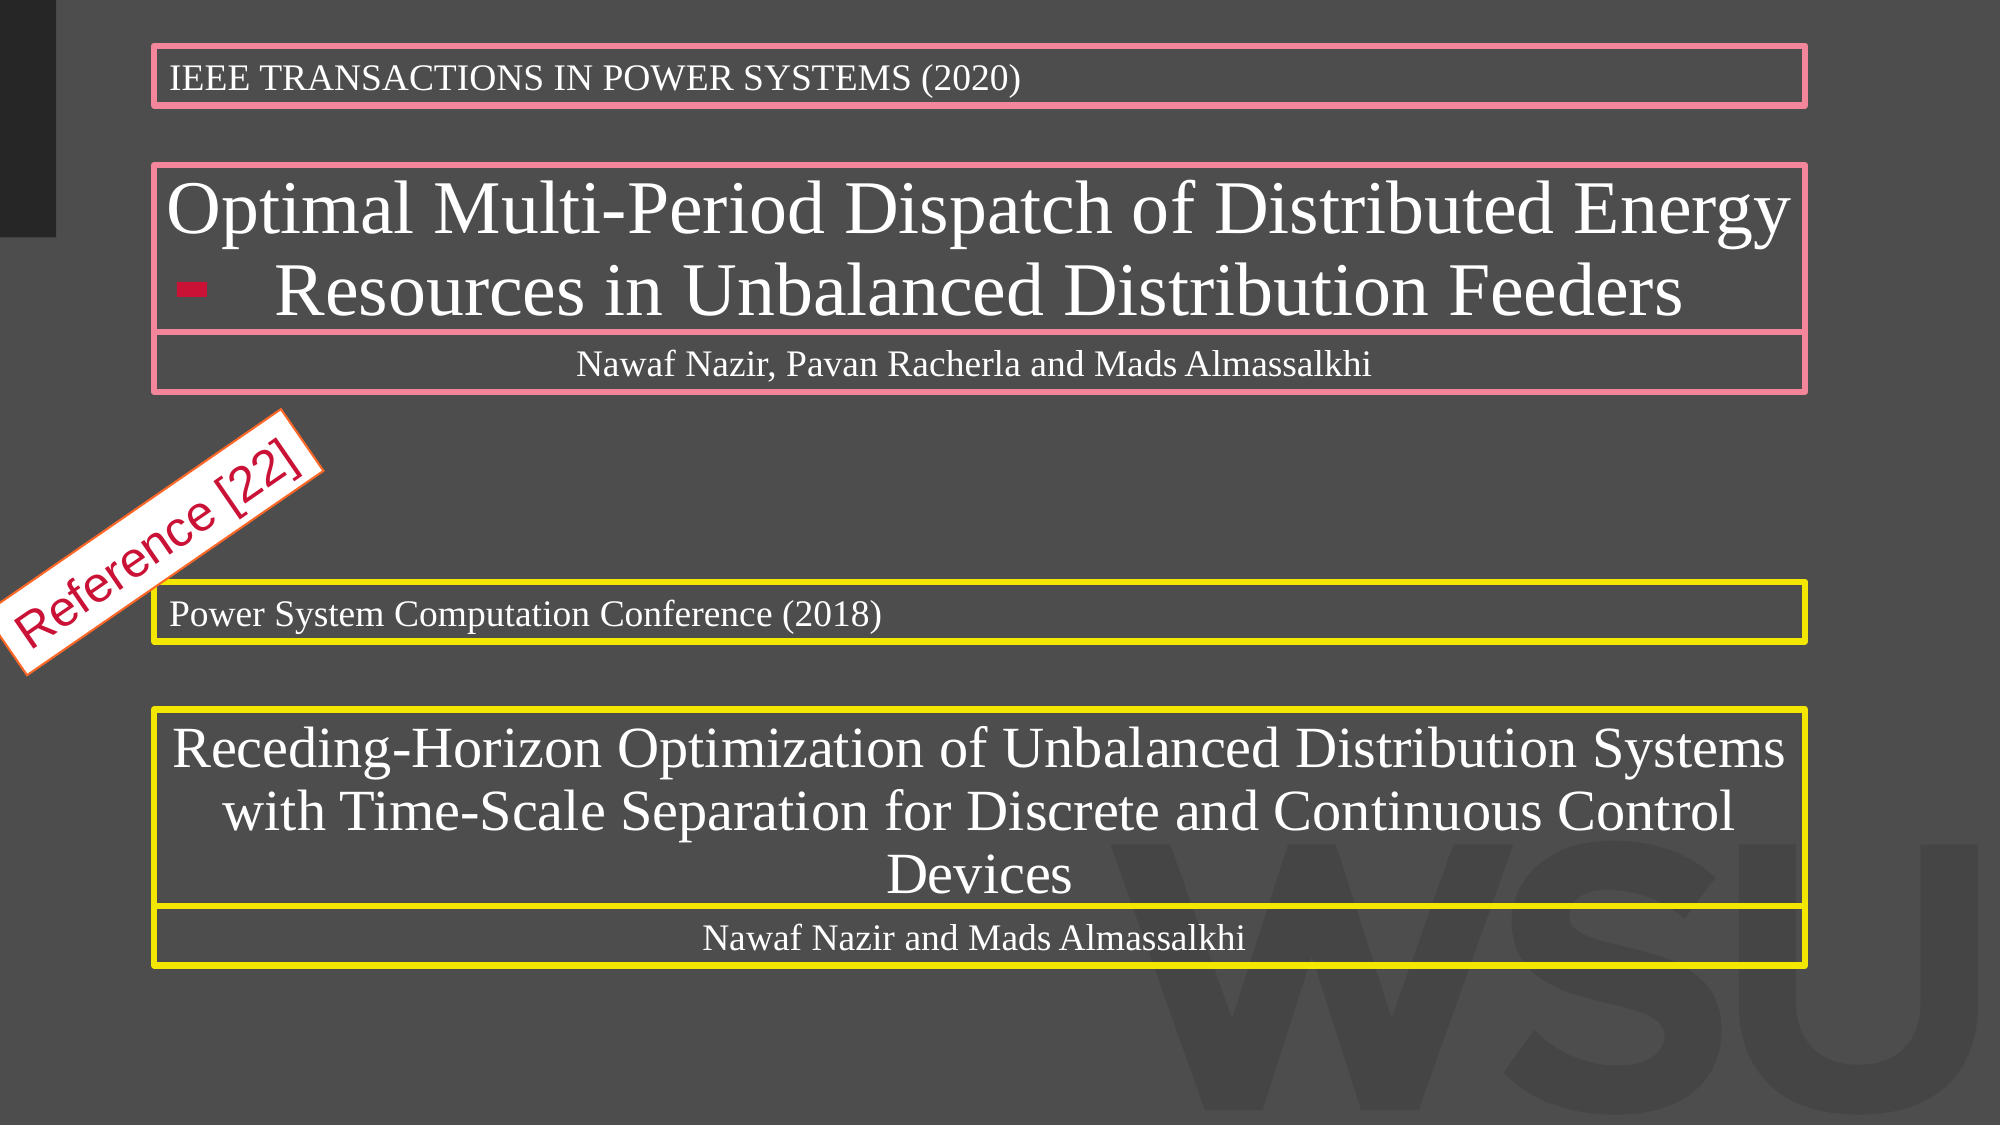

IEEE TRANSACTIONS IN POWER SYSTEMS (2020)
Optimal Multi-Period Dispatch of Distributed Energy Resources in Unbalanced Distribution Feeders
Nawaf Nazir, Pavan Racherla and Mads Almassalkhi
Reference [22]
Power System Computation Conference (2018)
# Receding-Horizon Optimization of Unbalanced Distribution Systems with Time-Scale Separation for Discrete and Continuous Control Devices
Nawaf Nazir and Mads Almassalkhi